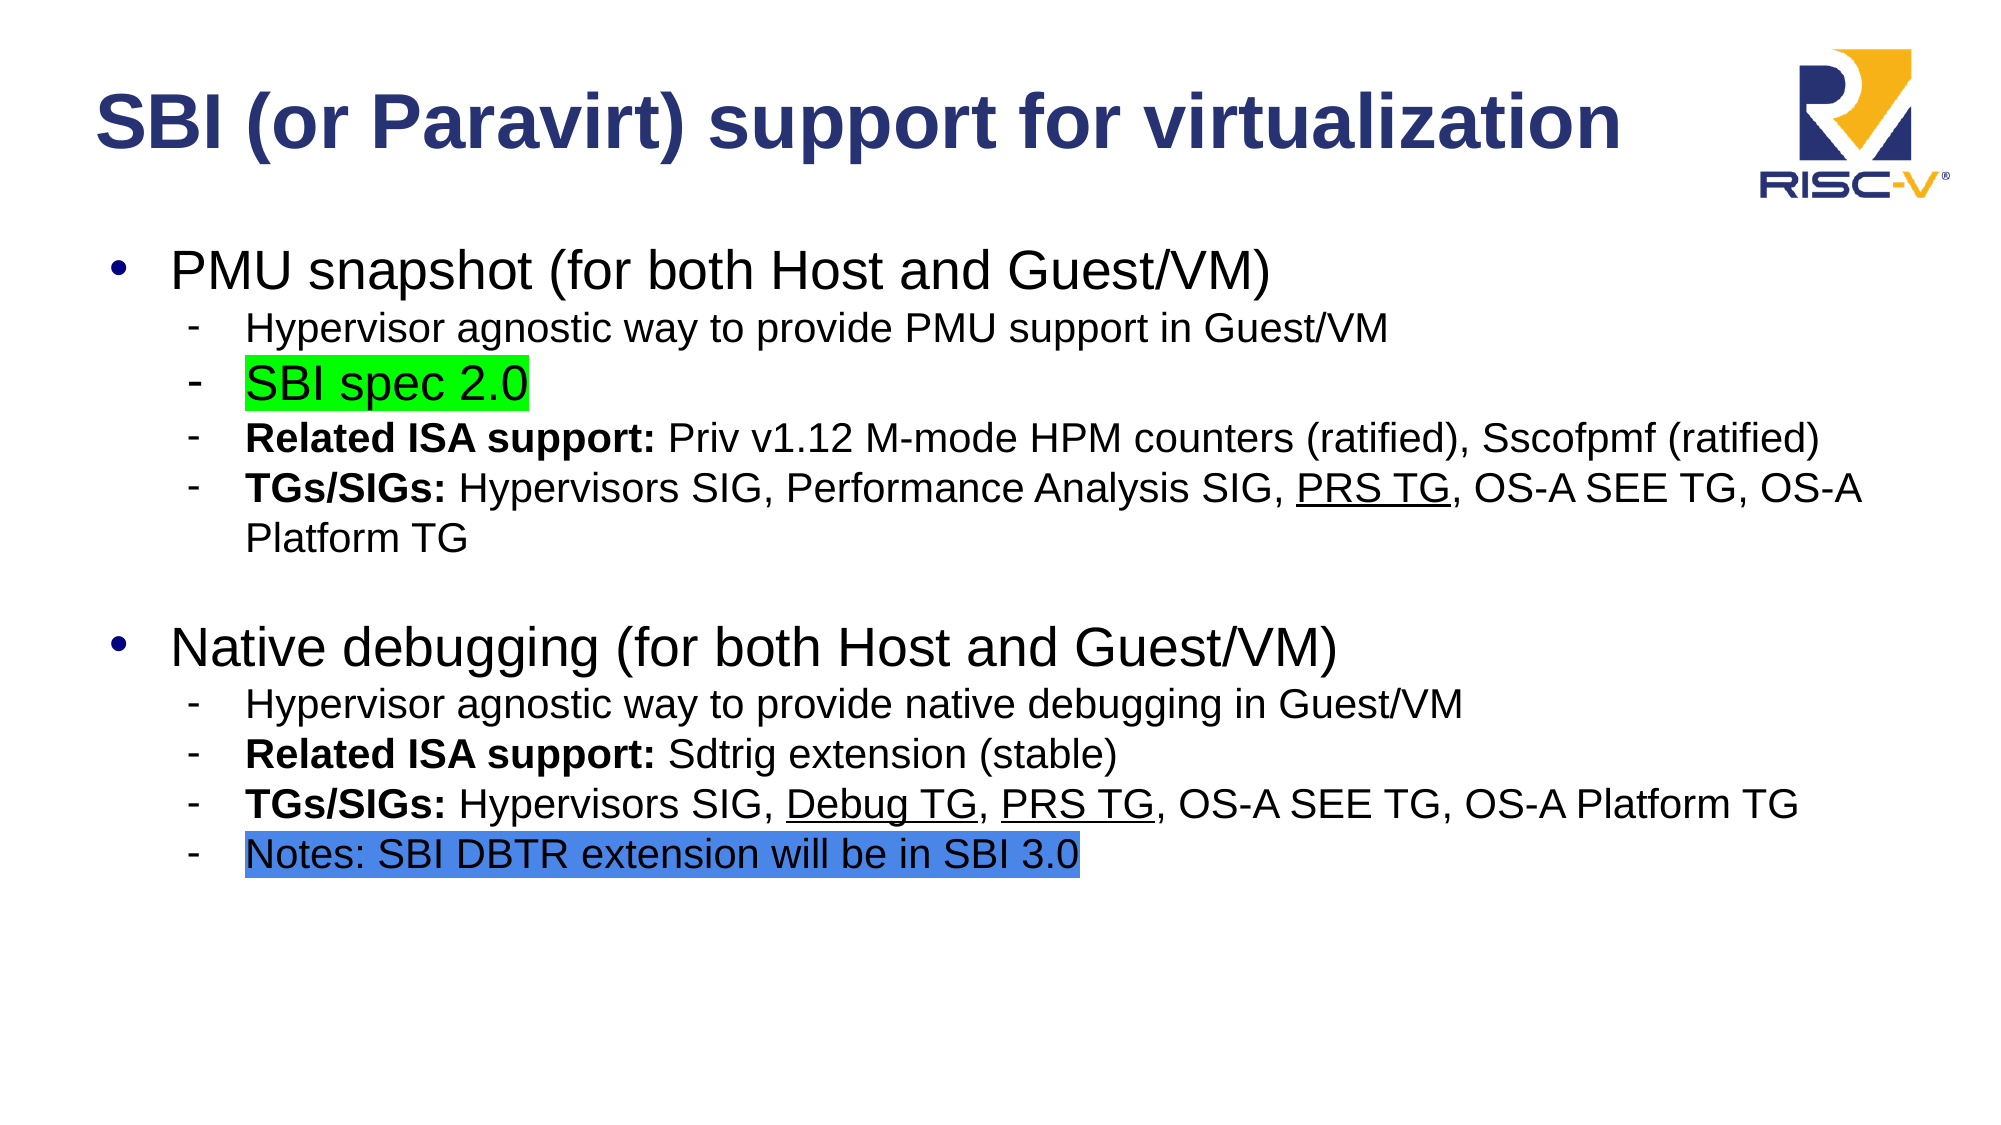

# SBI (or Paravirt) support for virtualization
PMU snapshot (for both Host and Guest/VM)
Hypervisor agnostic way to provide PMU support in Guest/VM
SBI spec 2.0
Related ISA support: Priv v1.12 M-mode HPM counters (ratified), Sscofpmf (ratified)
TGs/SIGs: Hypervisors SIG, Performance Analysis SIG, PRS TG, OS-A SEE TG, OS-A Platform TG

Native debugging (for both Host and Guest/VM)
Hypervisor agnostic way to provide native debugging in Guest/VM
Related ISA support: Sdtrig extension (stable)
TGs/SIGs: Hypervisors SIG, Debug TG, PRS TG, OS-A SEE TG, OS-A Platform TG
Notes: SBI DBTR extension will be in SBI 3.0
5